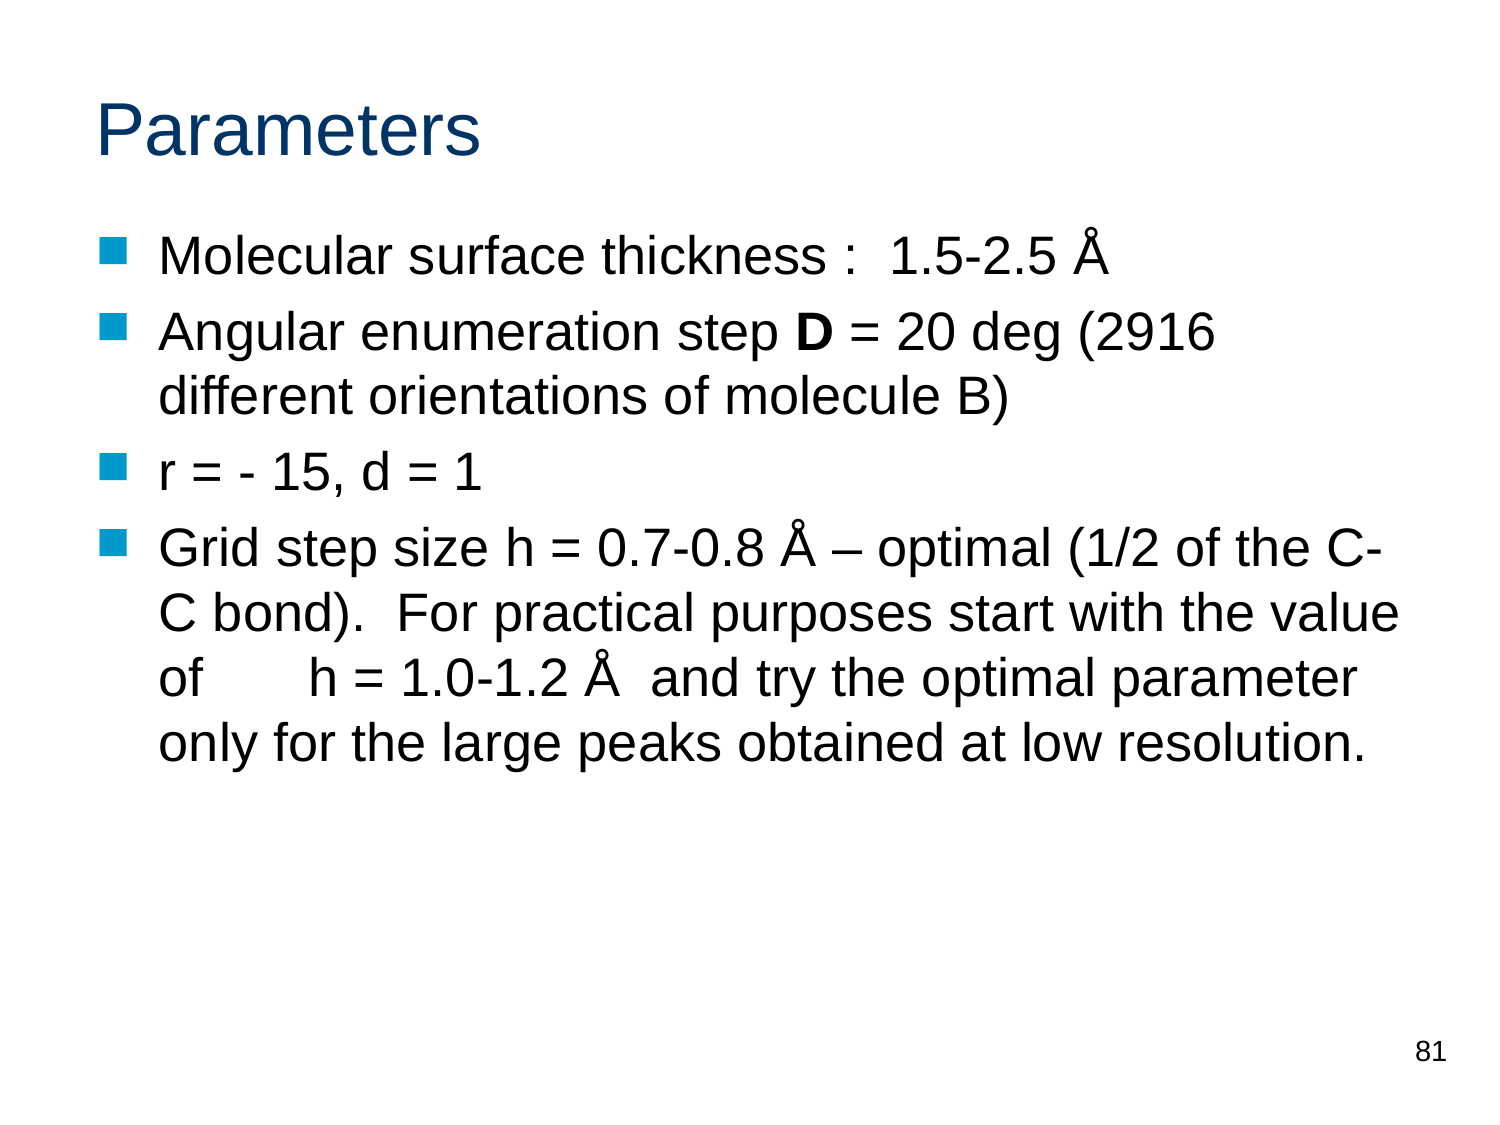

# Parameters
Molecular surface thickness :  1.5-2.5 Å
Angular enumeration step D = 20 deg (2916 different orientations of molecule B)
r = - 15, d = 1
Grid step size h = 0.7-0.8 Å – optimal (1/2 of the C-C bond).  For practical purposes start with the value of	h = 1.0-1.2 Å  and try the optimal parameter only for the large peaks obtained at low resolution.

81